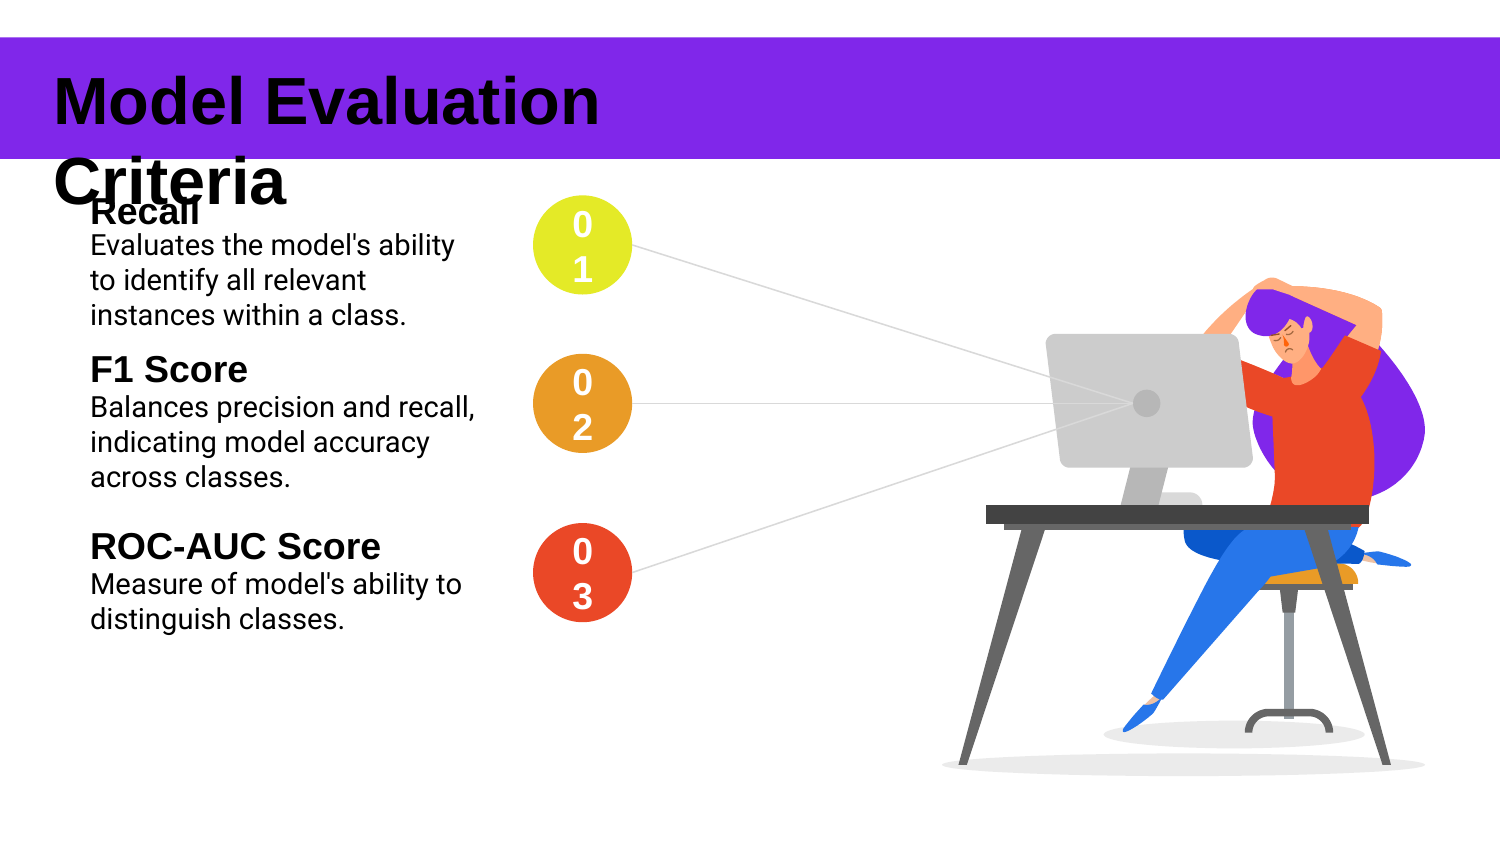

Model Evaluation Criteria
Recall
01
Evaluates the model's ability to identify all relevant instances within a class.

F1 Score
02
Balances precision and recall, indicating model accuracy across classes.

ROC-AUC Score
03
Measure of model's ability to distinguish classes.